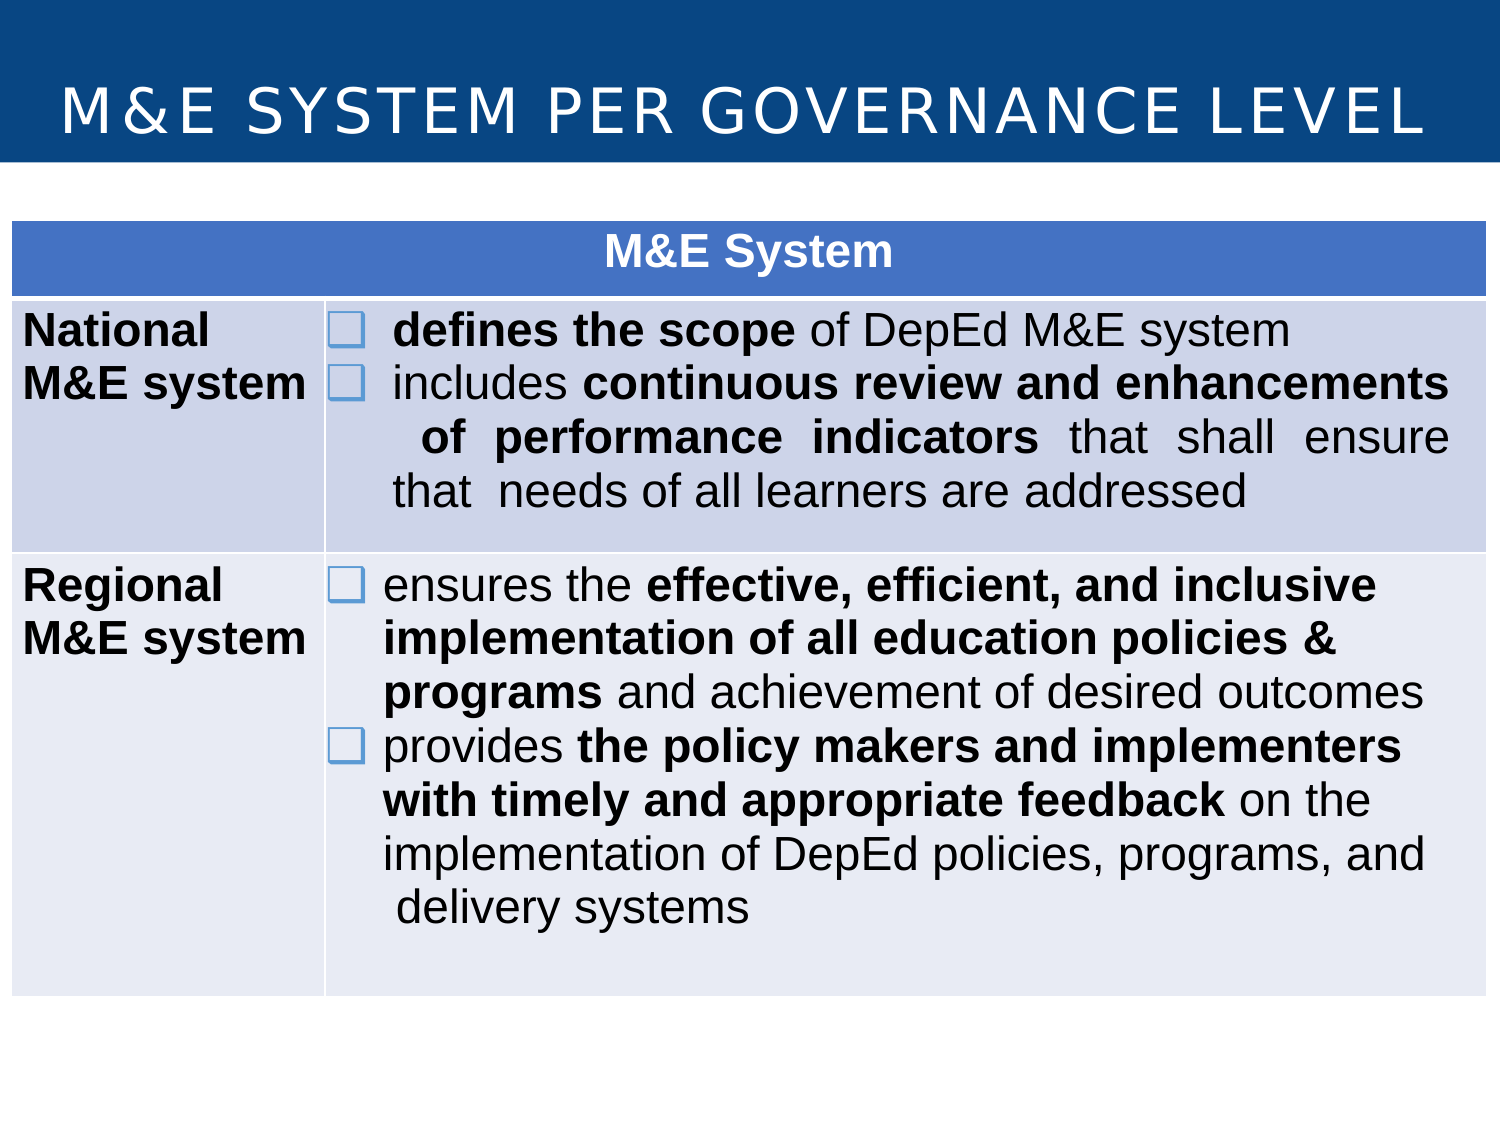

# M&E SYSTEM PER GOVERNANCE LEVEL
| M&E System |  |
| --- | --- |
| National M&E system | defines the scope of DepEd M&E system includes continuous review and enhancements of performance indicators that shall ensure that needs of all learners are addressed |
| Regional M&E system | ensures the effective, efficient, and inclusive implementation of all education policies & programs and achievement of desired outcomes provides the policy makers and implementers with timely and appropriate feedback on the implementation of DepEd policies, programs, and delivery systems |